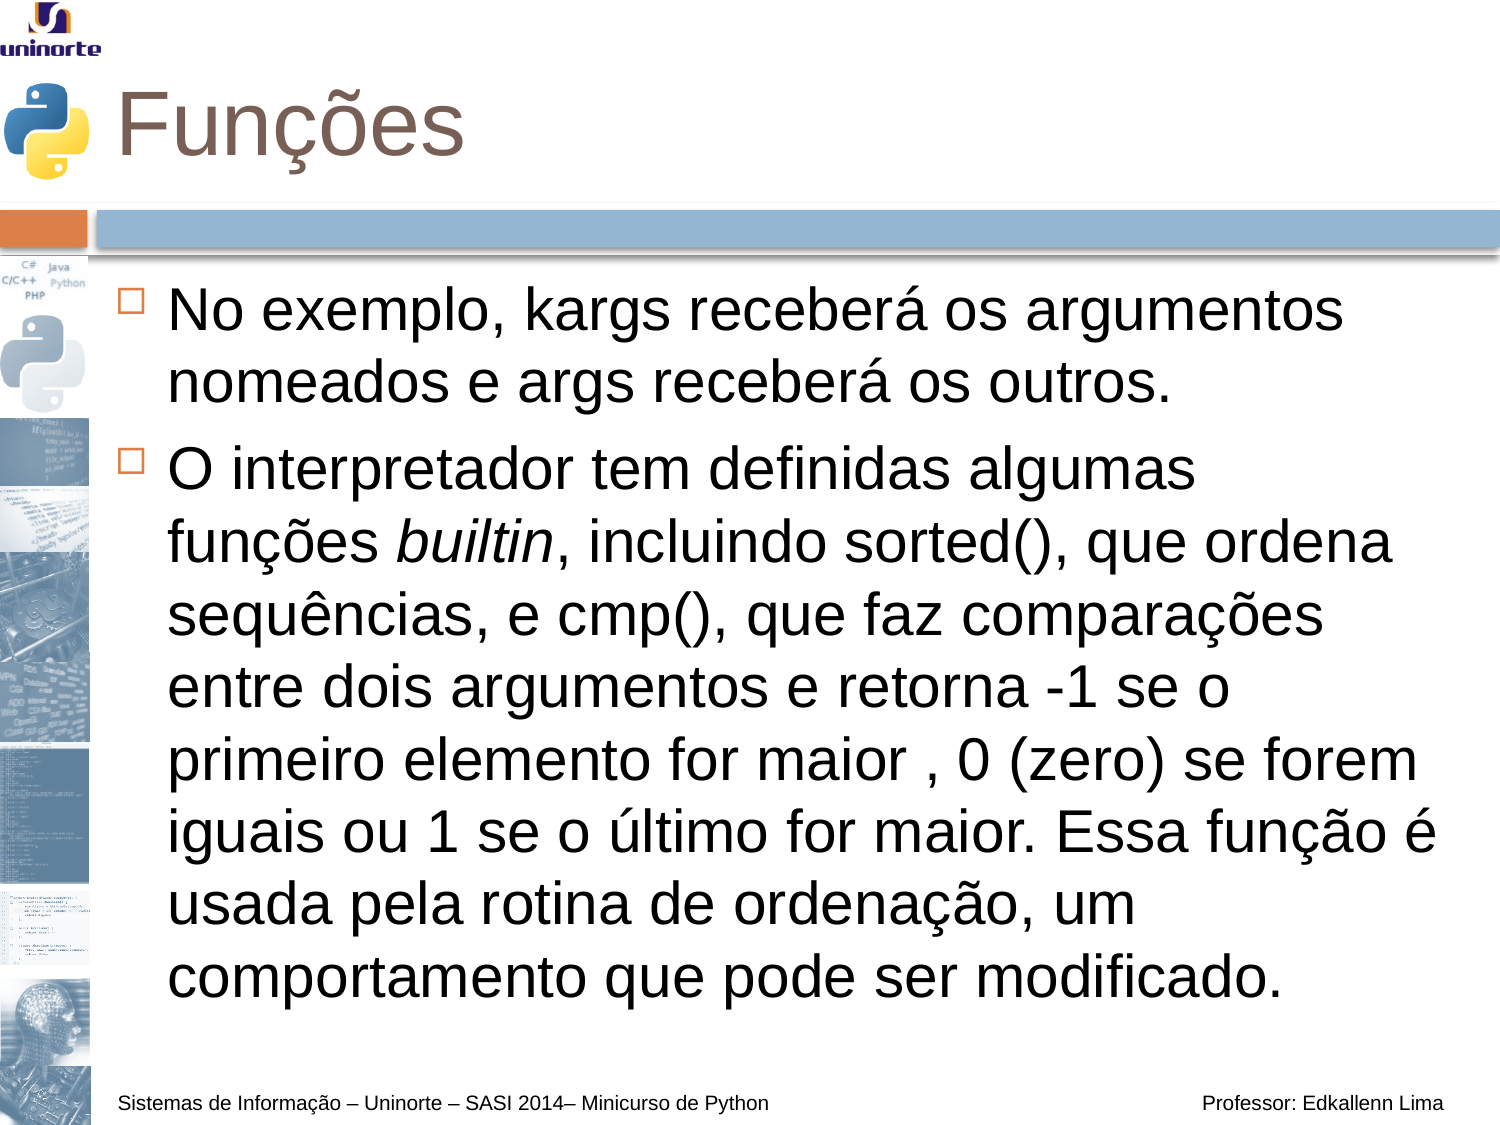

# Funções
No exemplo, kargs receberá os argumentos nomeados e args receberá os outros.
O interpretador tem definidas algumas funções builtin, incluindo sorted(), que ordena sequências, e cmp(), que faz comparações entre dois argumentos e retorna -1 se o primeiro elemento for maior , 0 (zero) se forem iguais ou 1 se o último for maior. Essa função é usada pela rotina de ordenação, um comportamento que pode ser modificado.